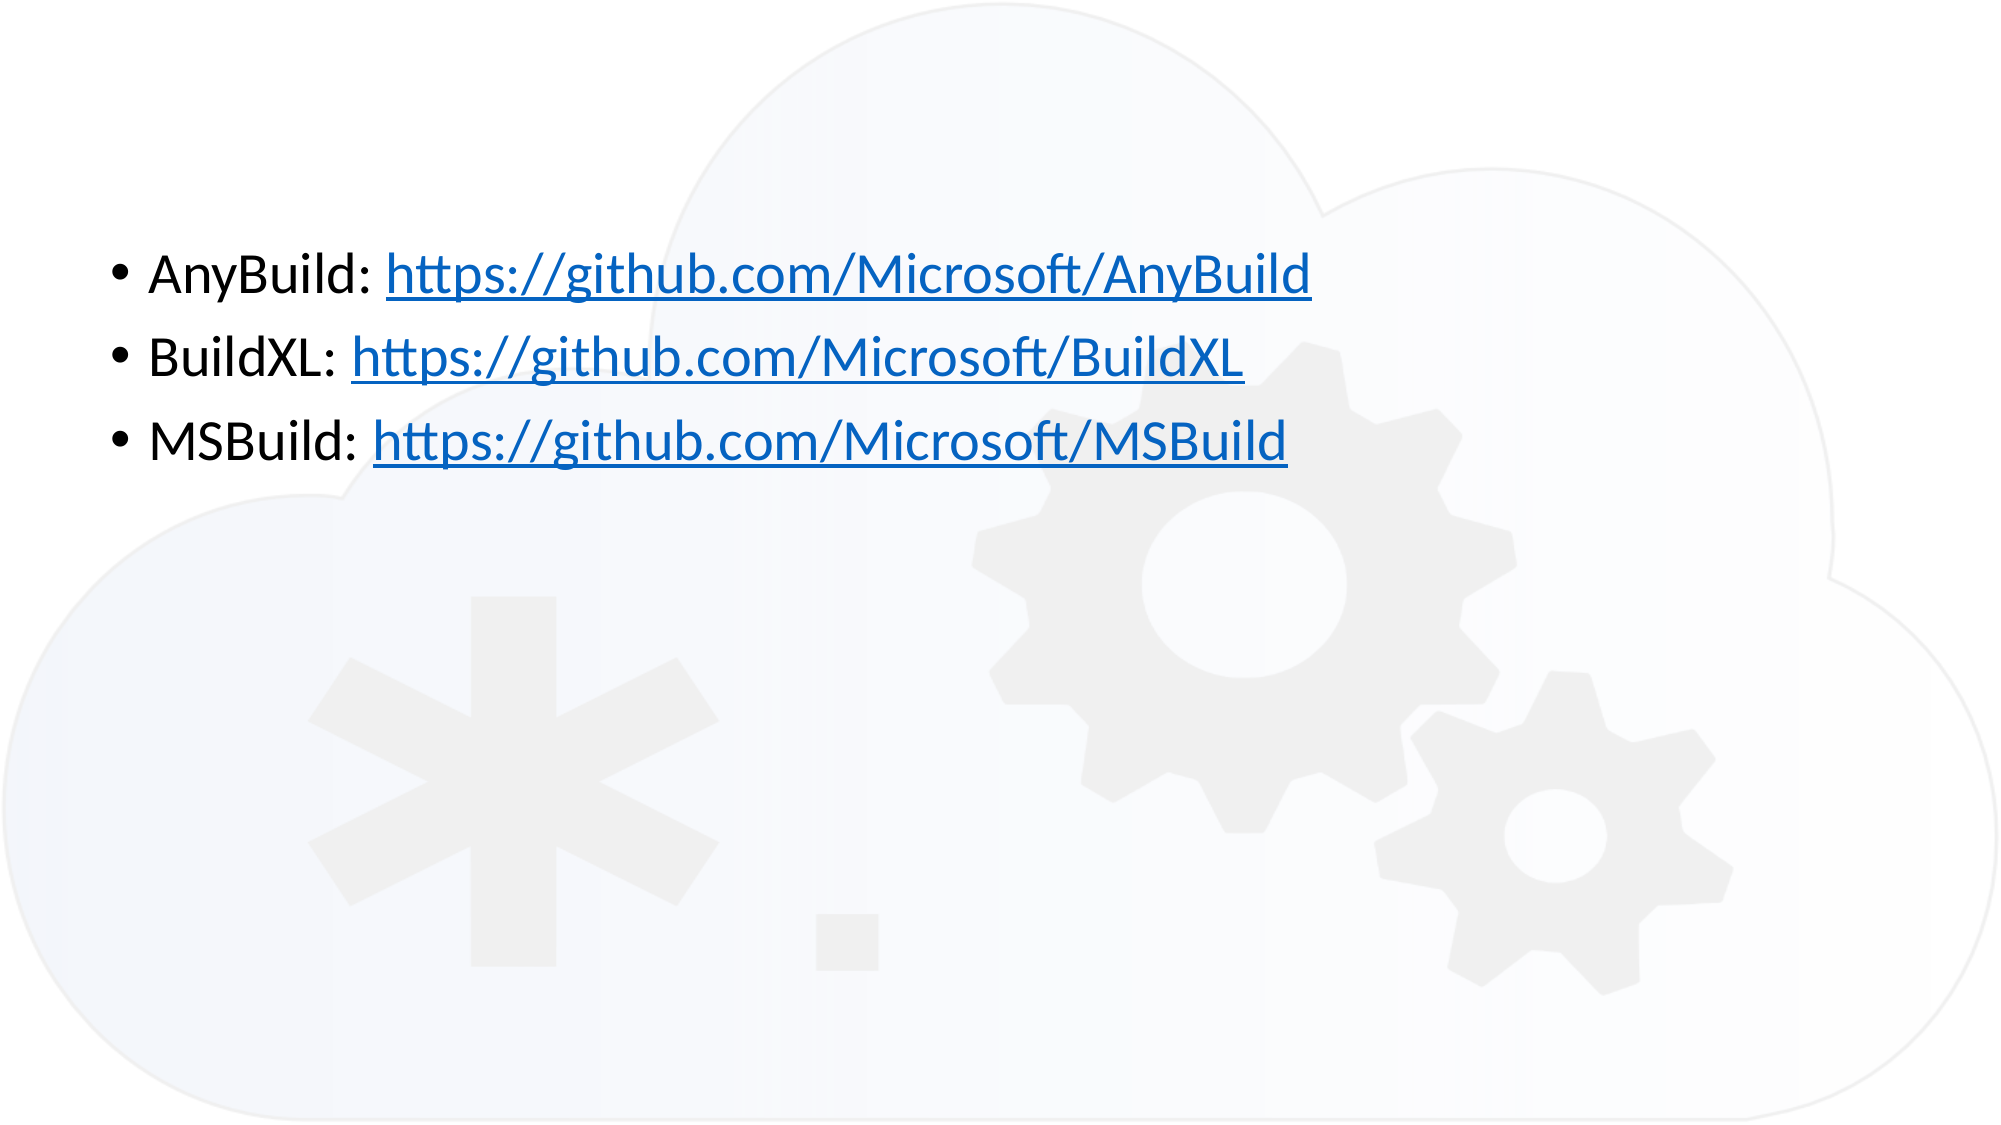

#
AnyBuild: https://github.com/Microsoft/AnyBuild
BuildXL: https://github.com/Microsoft/BuildXL
MSBuild: https://github.com/Microsoft/MSBuild